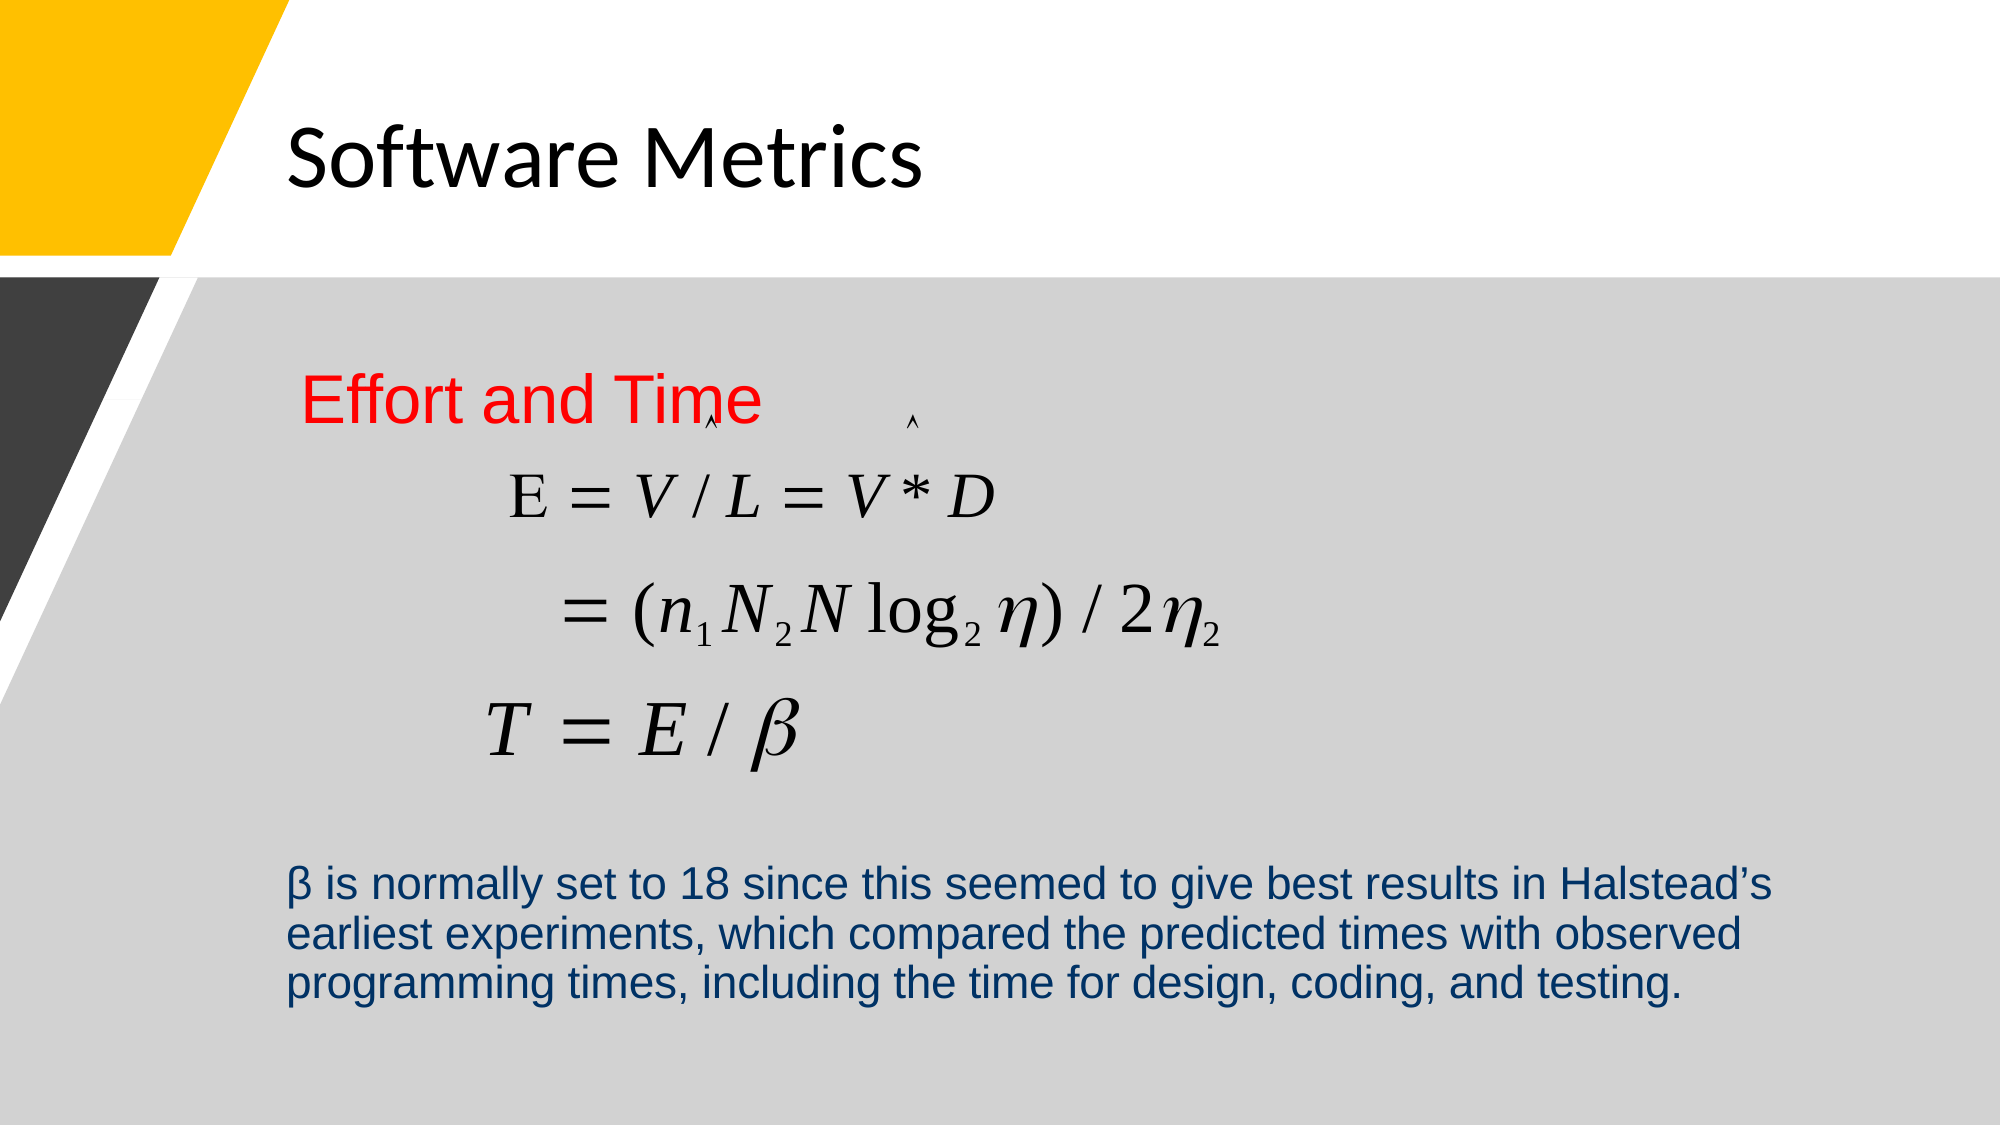

# Software Metrics

Effort and Time

β is normally set to 18 since this seemed to give best results in Halstead’s earliest experiments, which compared the predicted times with observed programming times, including the time for design, coding, and testing.

∧	∧
Ε = V / L = V * D
= (n1 N2 N log2 η) / 2η2
T = E / β